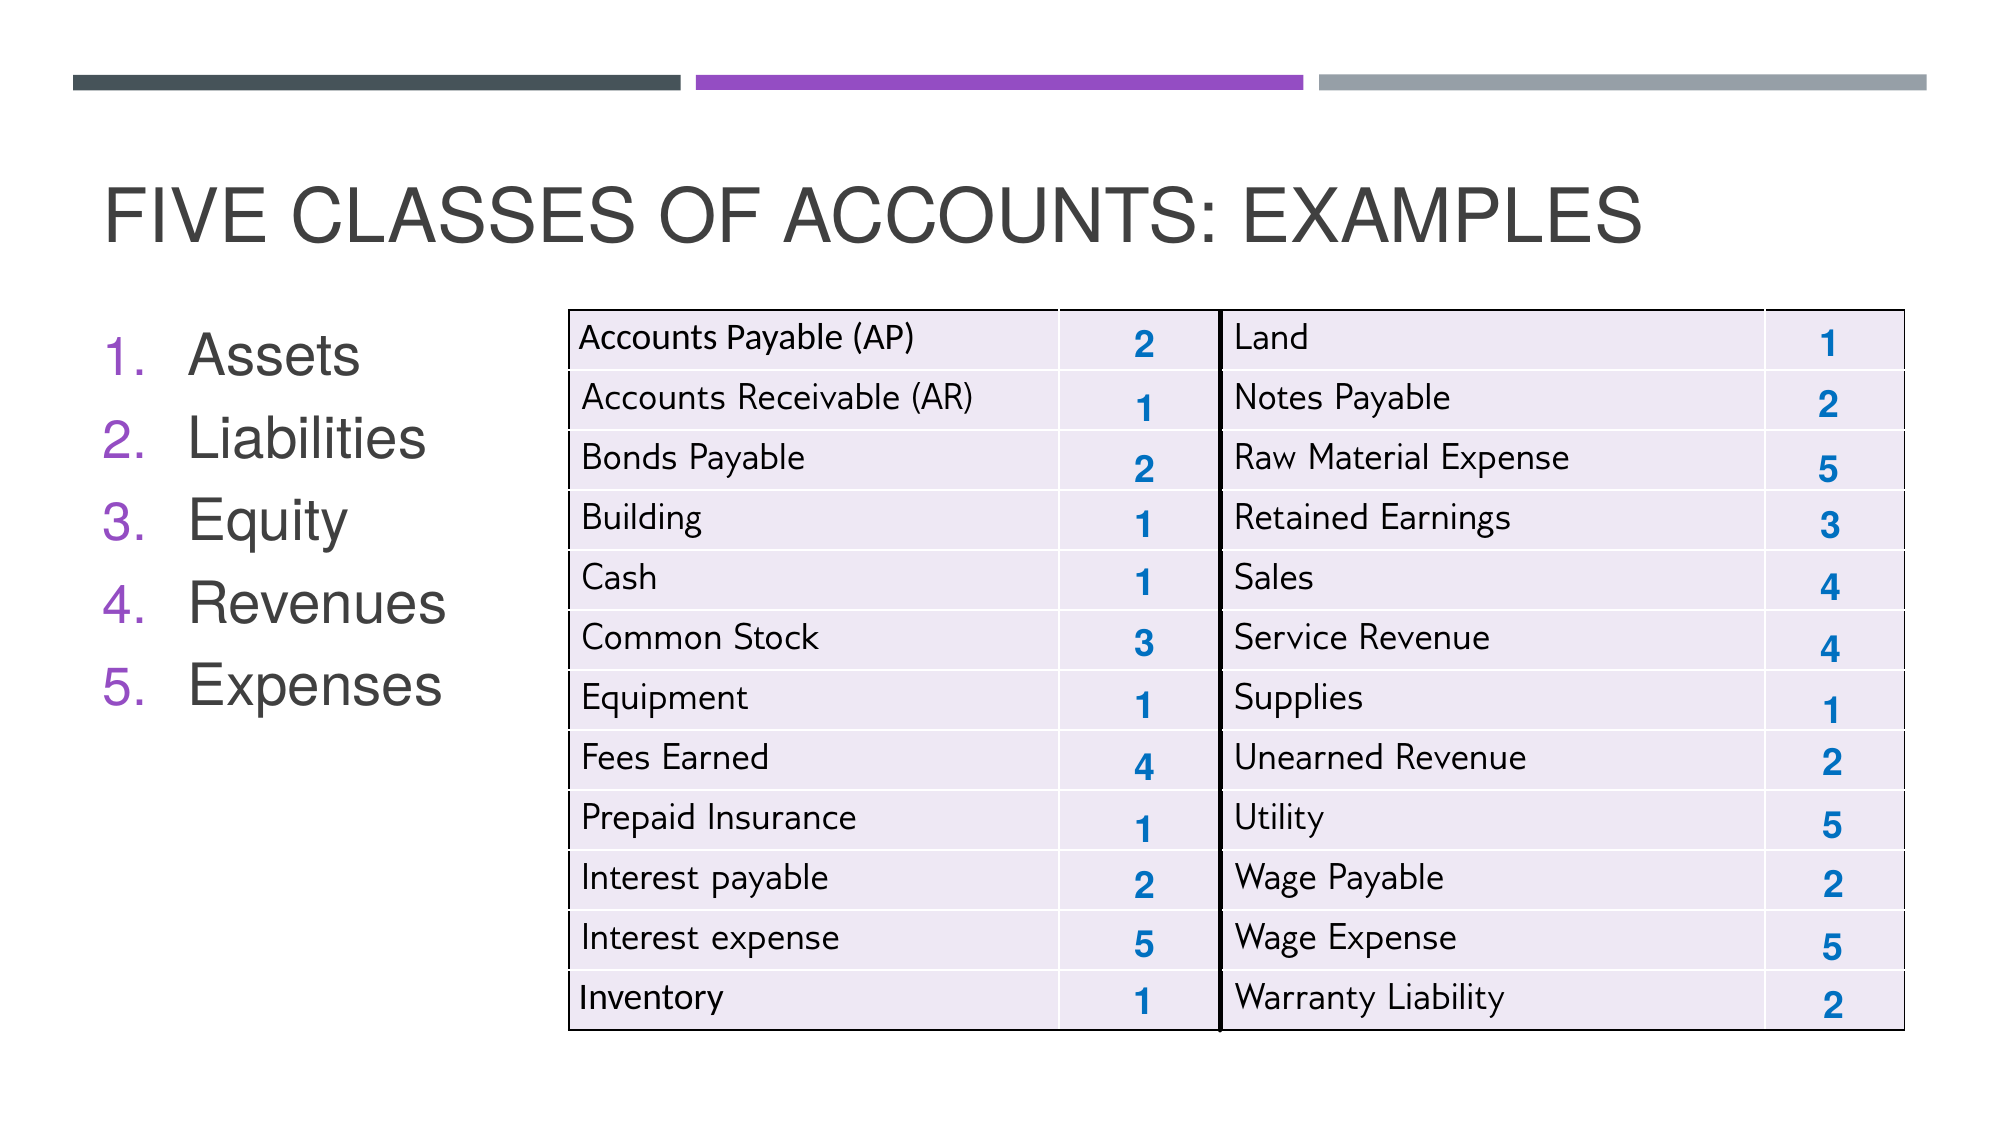

# Five Classes of Accounts: Examples
Assets
Liabilities
Equity
Revenues
Expenses
| Accounts Payable (AP) |  | Land |  |
| --- | --- | --- | --- |
| Accounts Receivable (AR) |  | Notes Payable |  |
| Bonds Payable |  | Raw Material Expense |  |
| Building |  | Retained Earnings |  |
| Cash |  | Sales |  |
| Common Stock |  | Service Revenue |  |
| Equipment |  | Supplies |  |
| Fees Earned |  | Unearned Revenue |  |
| Prepaid Insurance |  | Utility |  |
| Interest payable |  | Wage Payable |  |
| Interest expense |  | Wage Expense |  |
| Inventory |  | Warranty Liability |  |

1
2
2
1
2
5
1
3
1
4
3
4
1
1
2
4
5
1
2
2
5
5
1
2
27